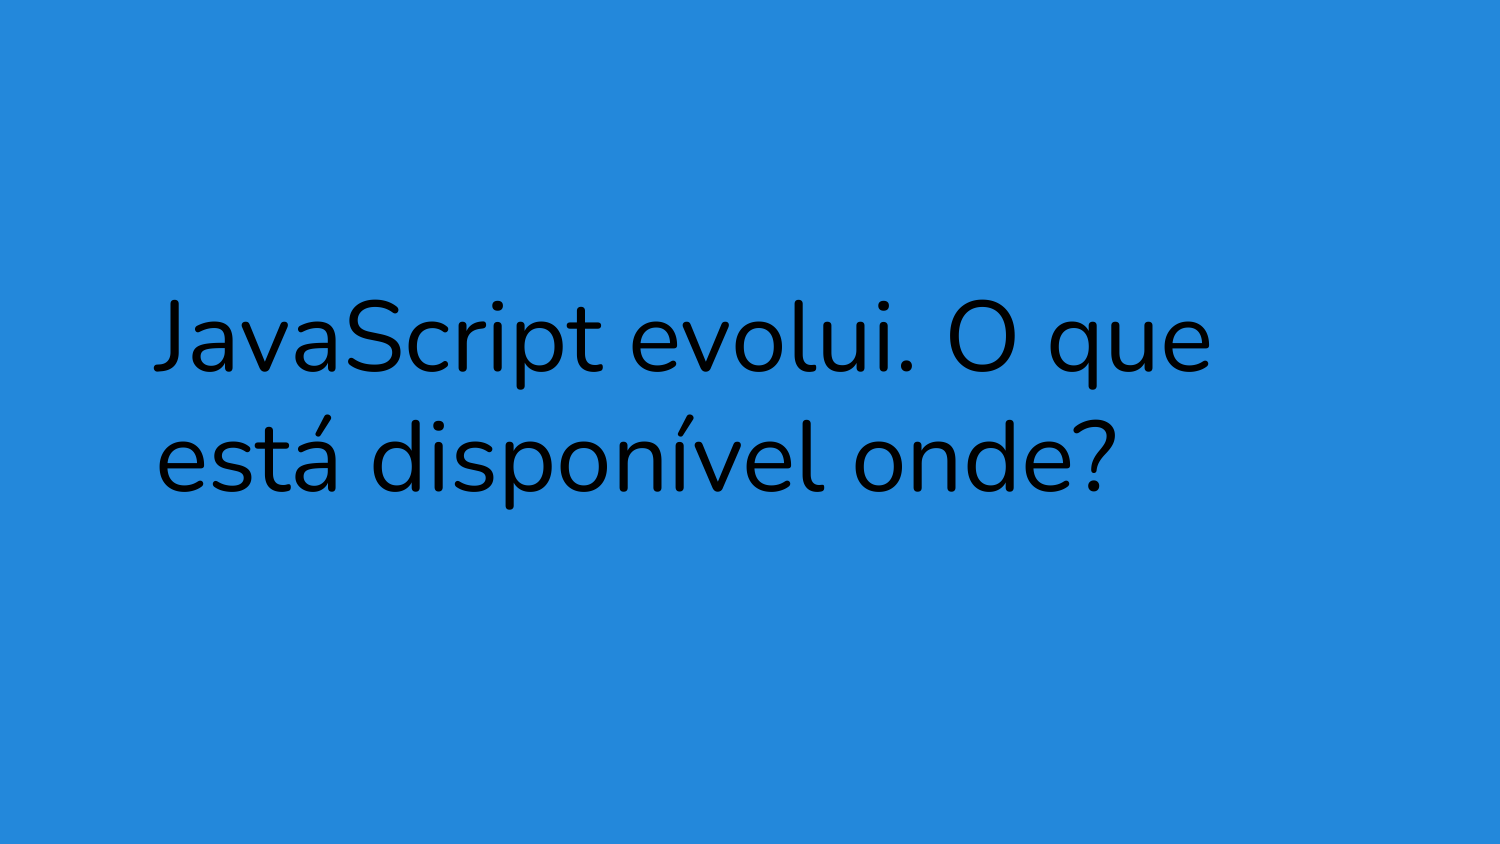

JavaScript evolui. O que está disponível onde?